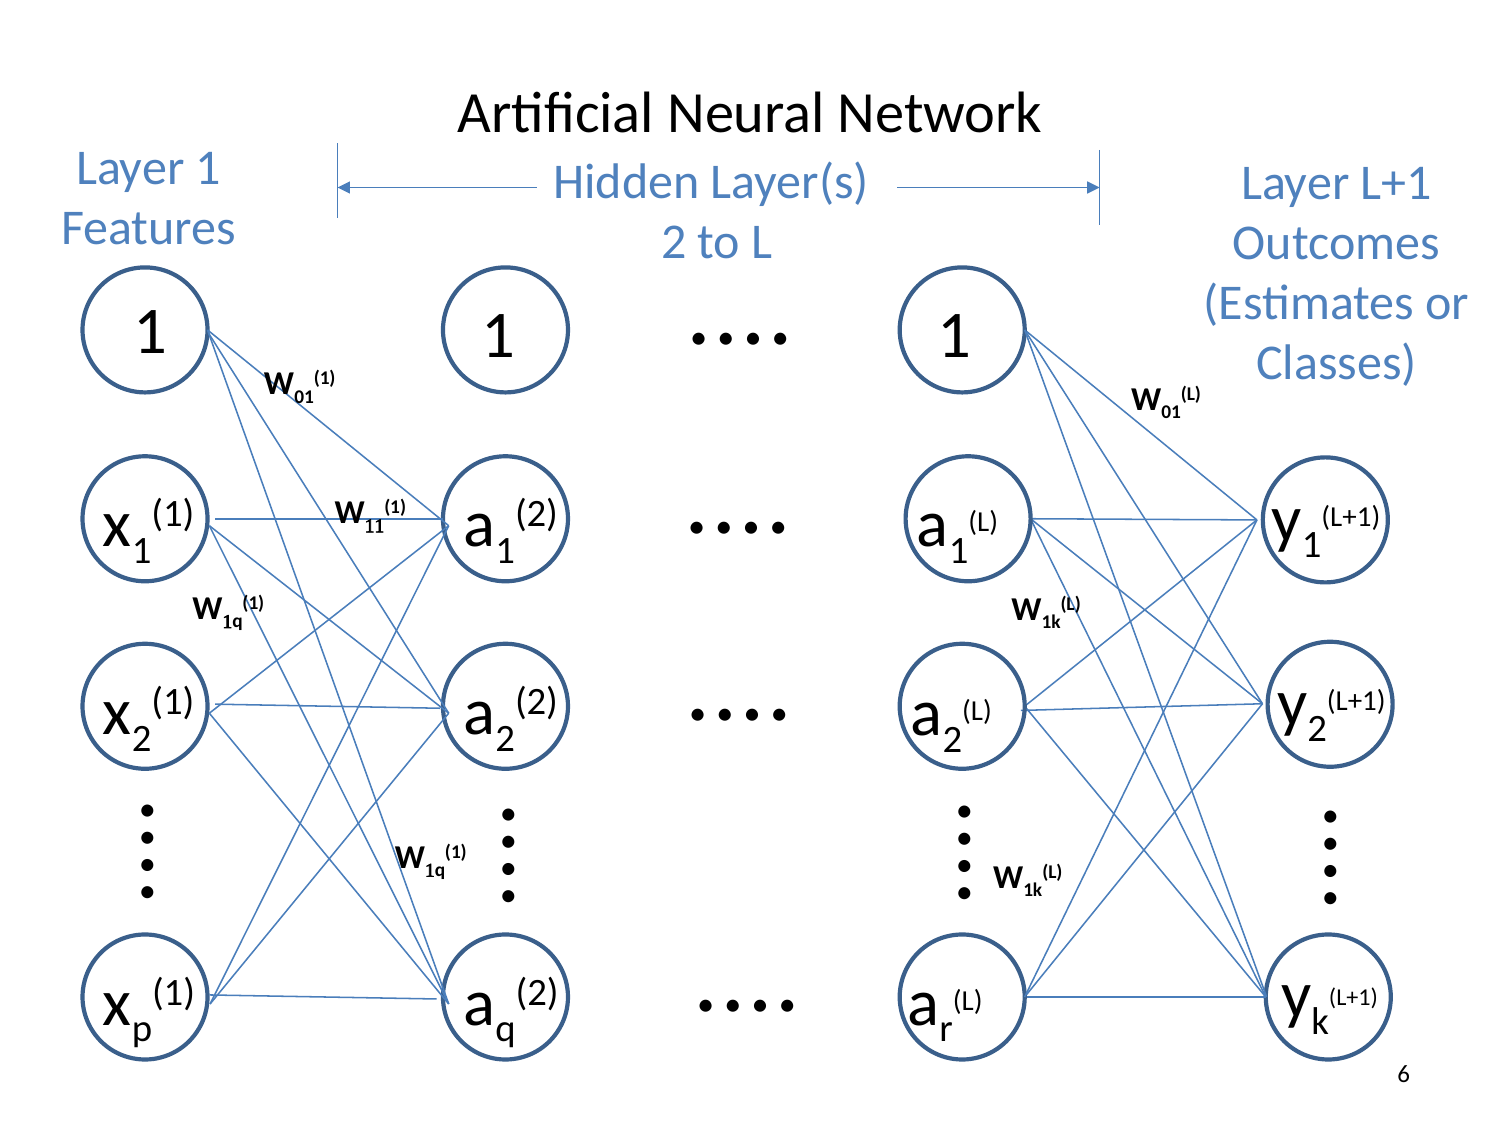

# Artificial Neural Network
Layer 1
Features
Hidden Layer(s)
2 to L
Layer L+1
Outcomes
(Estimates or
Classes)
⁞

1

1

1
W01(1)
W01(L)
⁞

x1(1)

a1(2)

a1(L)

y1(L+1)
W11(1)
W1q(1)
W1k(L)
⁞

y2(L+1)

x2(1)

a2(2)

a2(L)
⁞
⁞
⁞
⁞
W1q(1)
W1k(L)
⁞

xp(1)

aq(2)

ar(L)

yk(L+1)
6